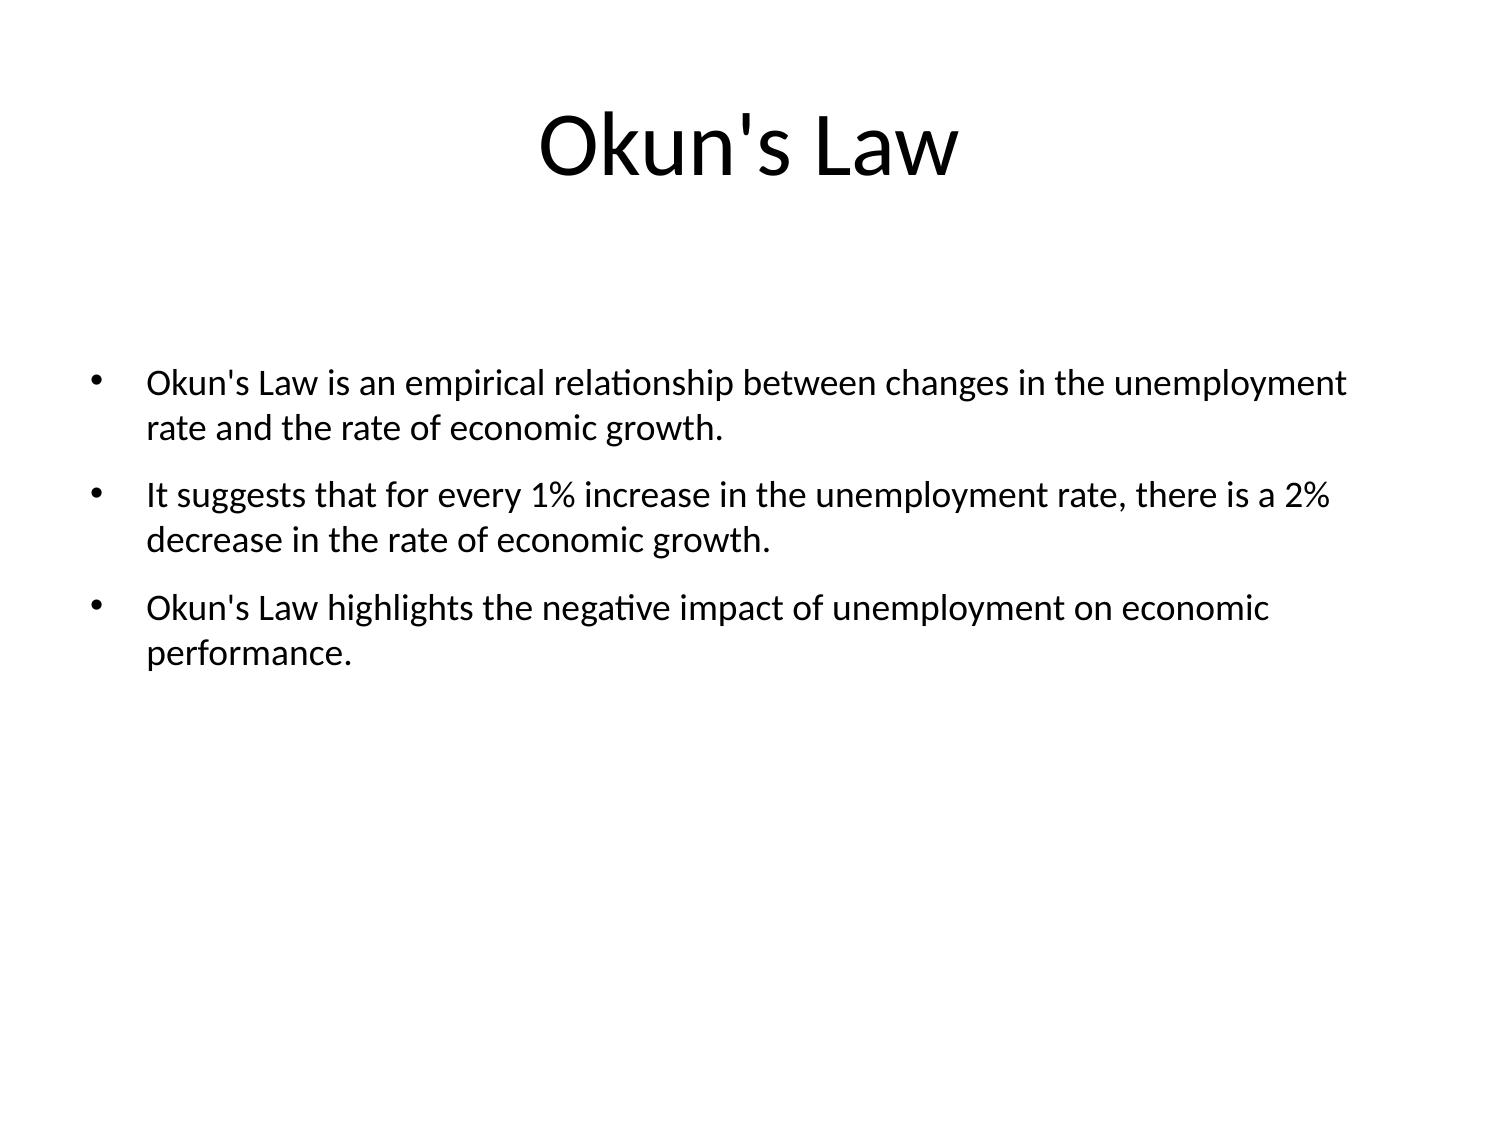

# Okun's Law

Okun's Law is an empirical relationship between changes in the unemployment rate and the rate of economic growth.
It suggests that for every 1% increase in the unemployment rate, there is a 2% decrease in the rate of economic growth.
Okun's Law highlights the negative impact of unemployment on economic performance.